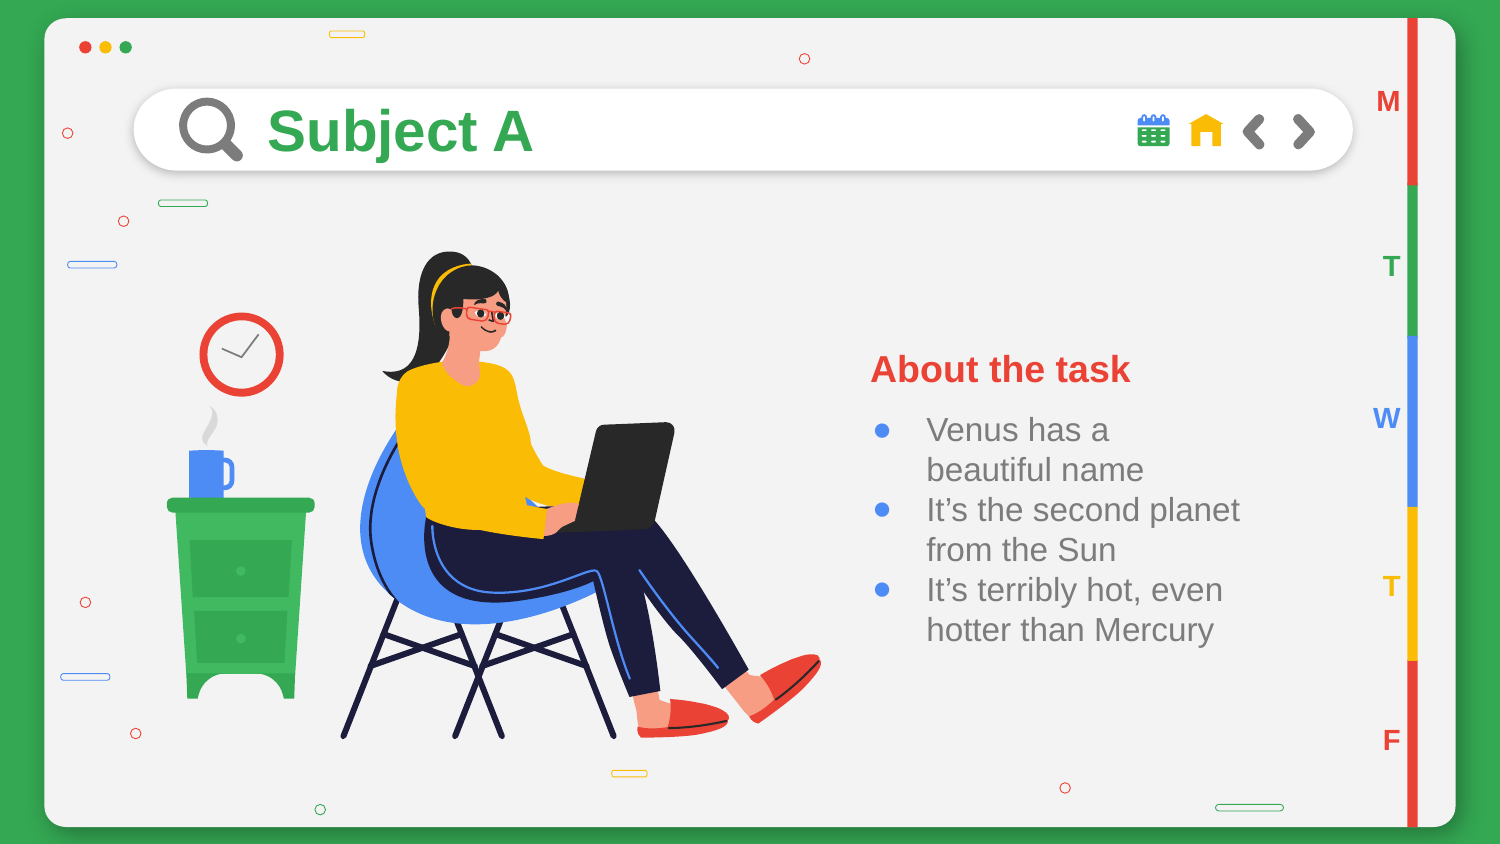

M
# Subject A

T

About the task
Venus has a beautiful name
It’s the second planet from the Sun
It’s terribly hot, even hotter than Mercury
W

T

F